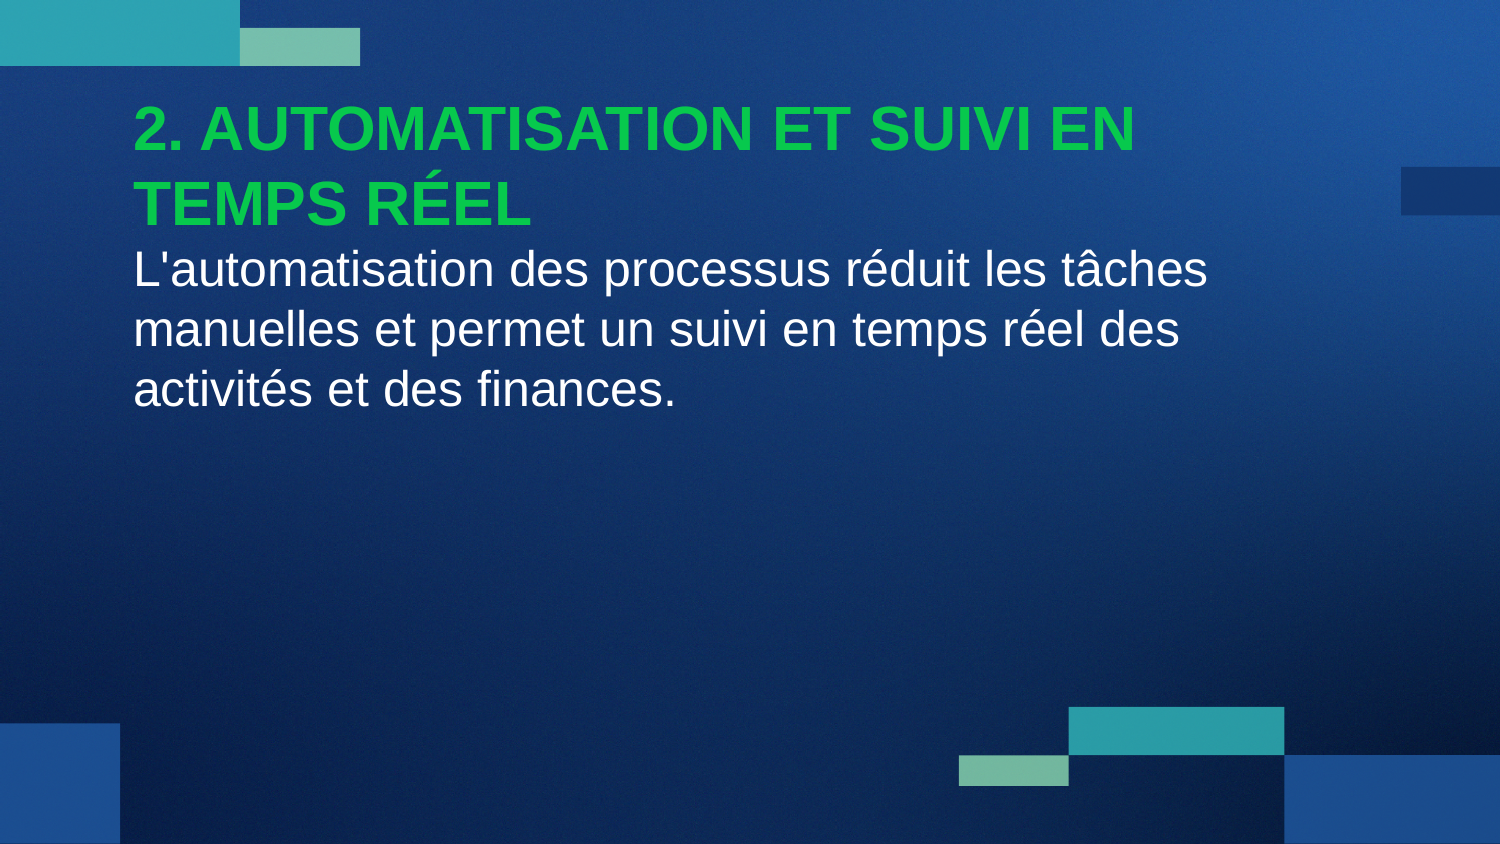

# 2. AUTOMATISATION ET SUIVI EN TEMPS RÉEL
L'automatisation des processus réduit les tâches manuelles et permet un suivi en temps réel des activités et des finances.